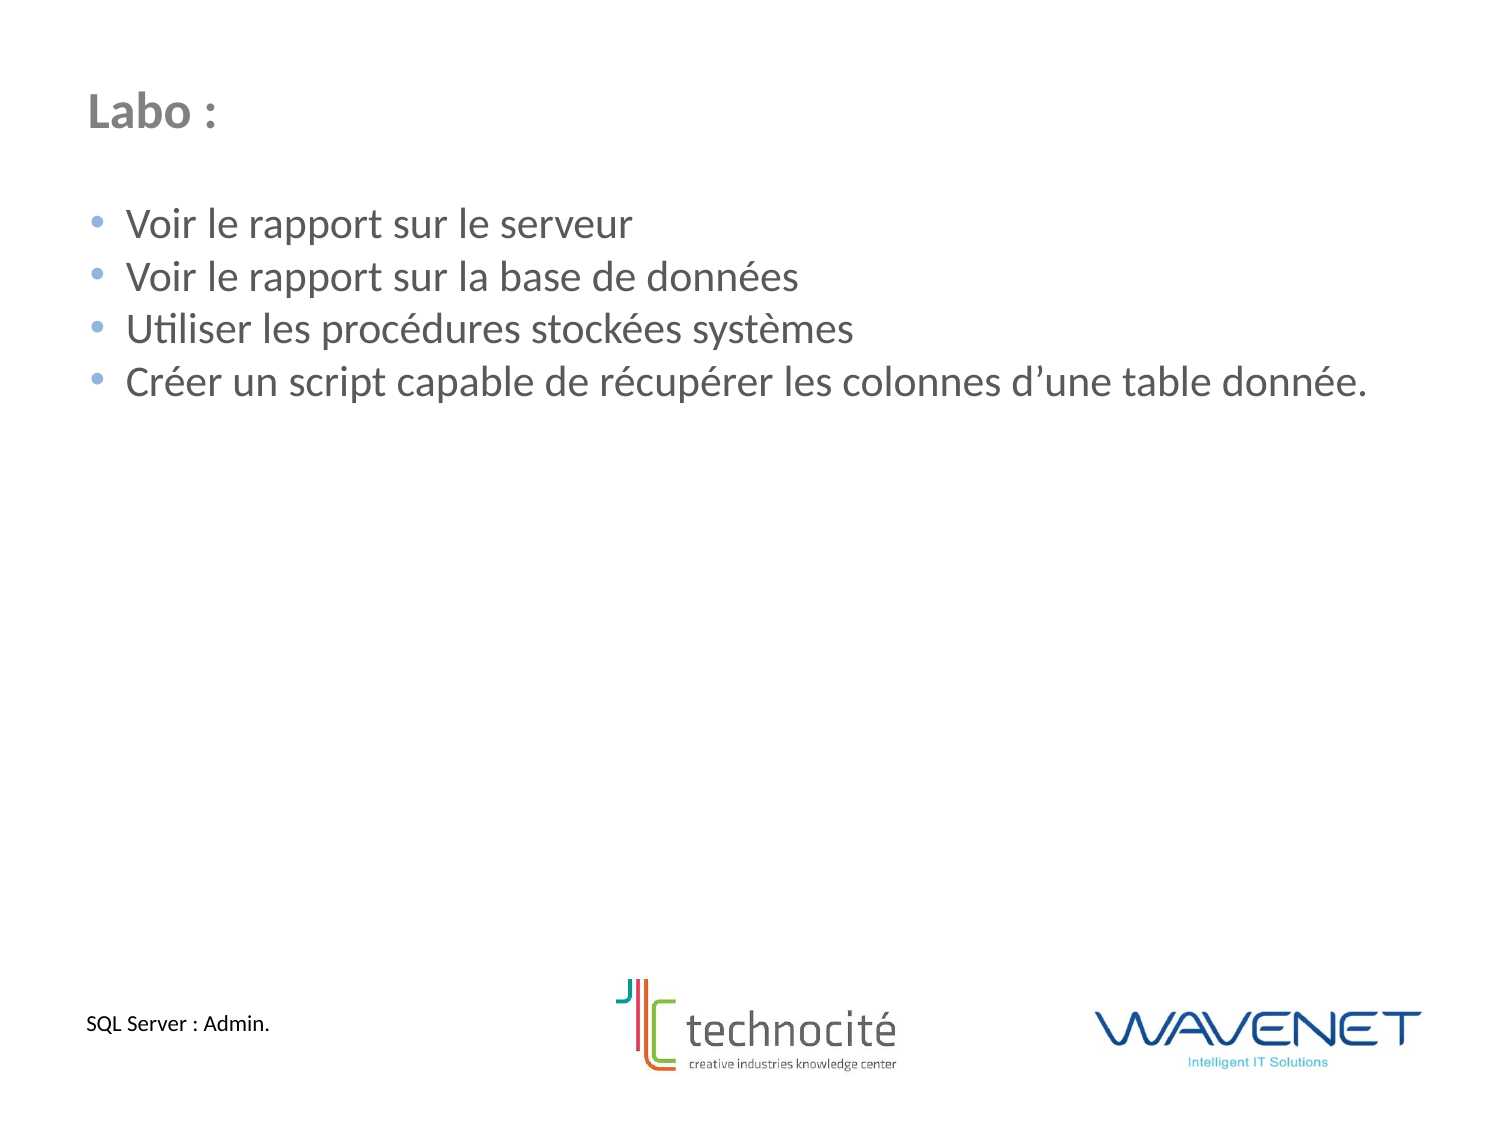

Labo :
Voir le rapport sur le serveur
Voir le rapport sur la base de données
Utiliser les procédures stockées systèmes
Créer un script capable de récupérer les colonnes d’une table donnée.
SQL Server : Admin.